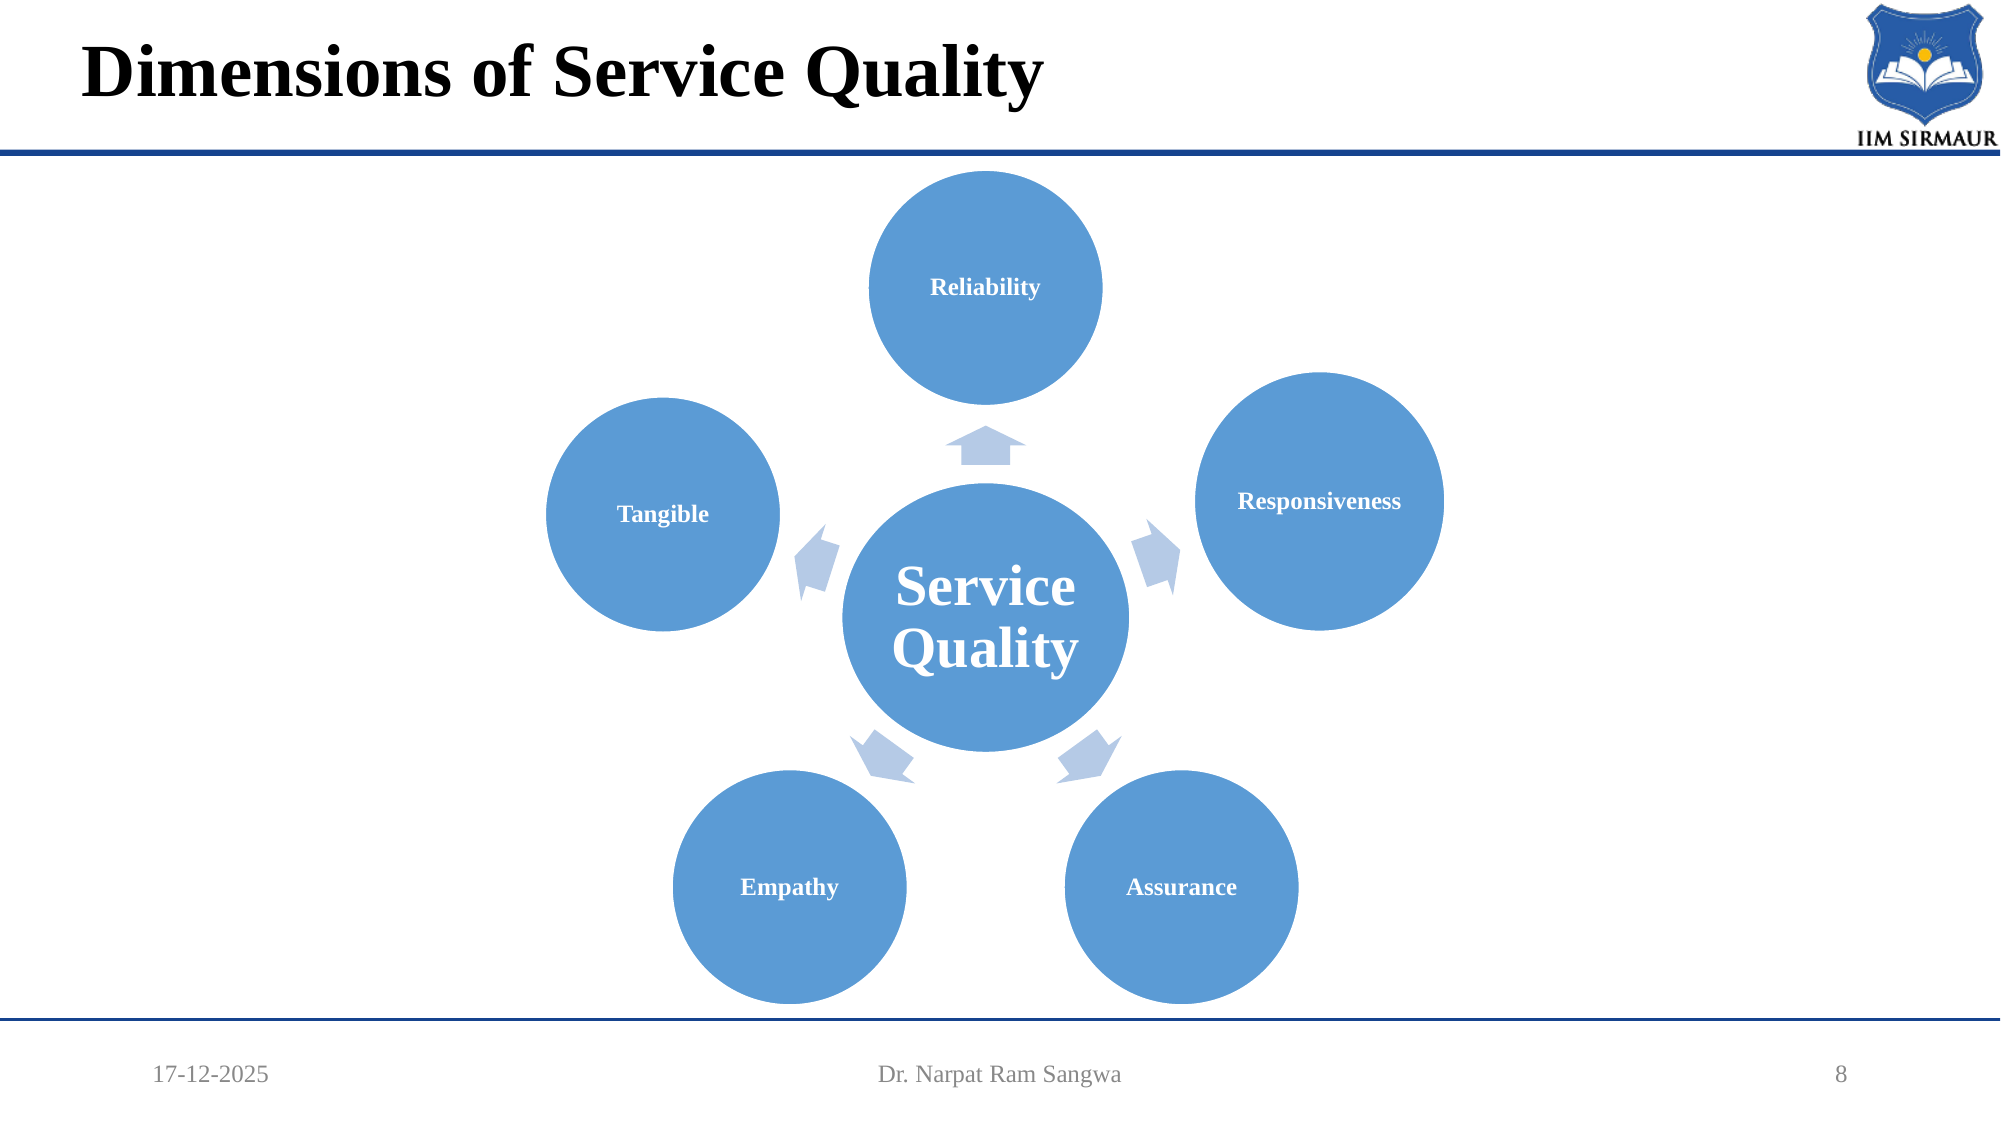

# Dimensions of Service Quality
Service Quality

Reliability

Responsiveness

Assurance

Empathy

Tangible
17-12-2025
Dr. Narpat Ram Sangwa
8